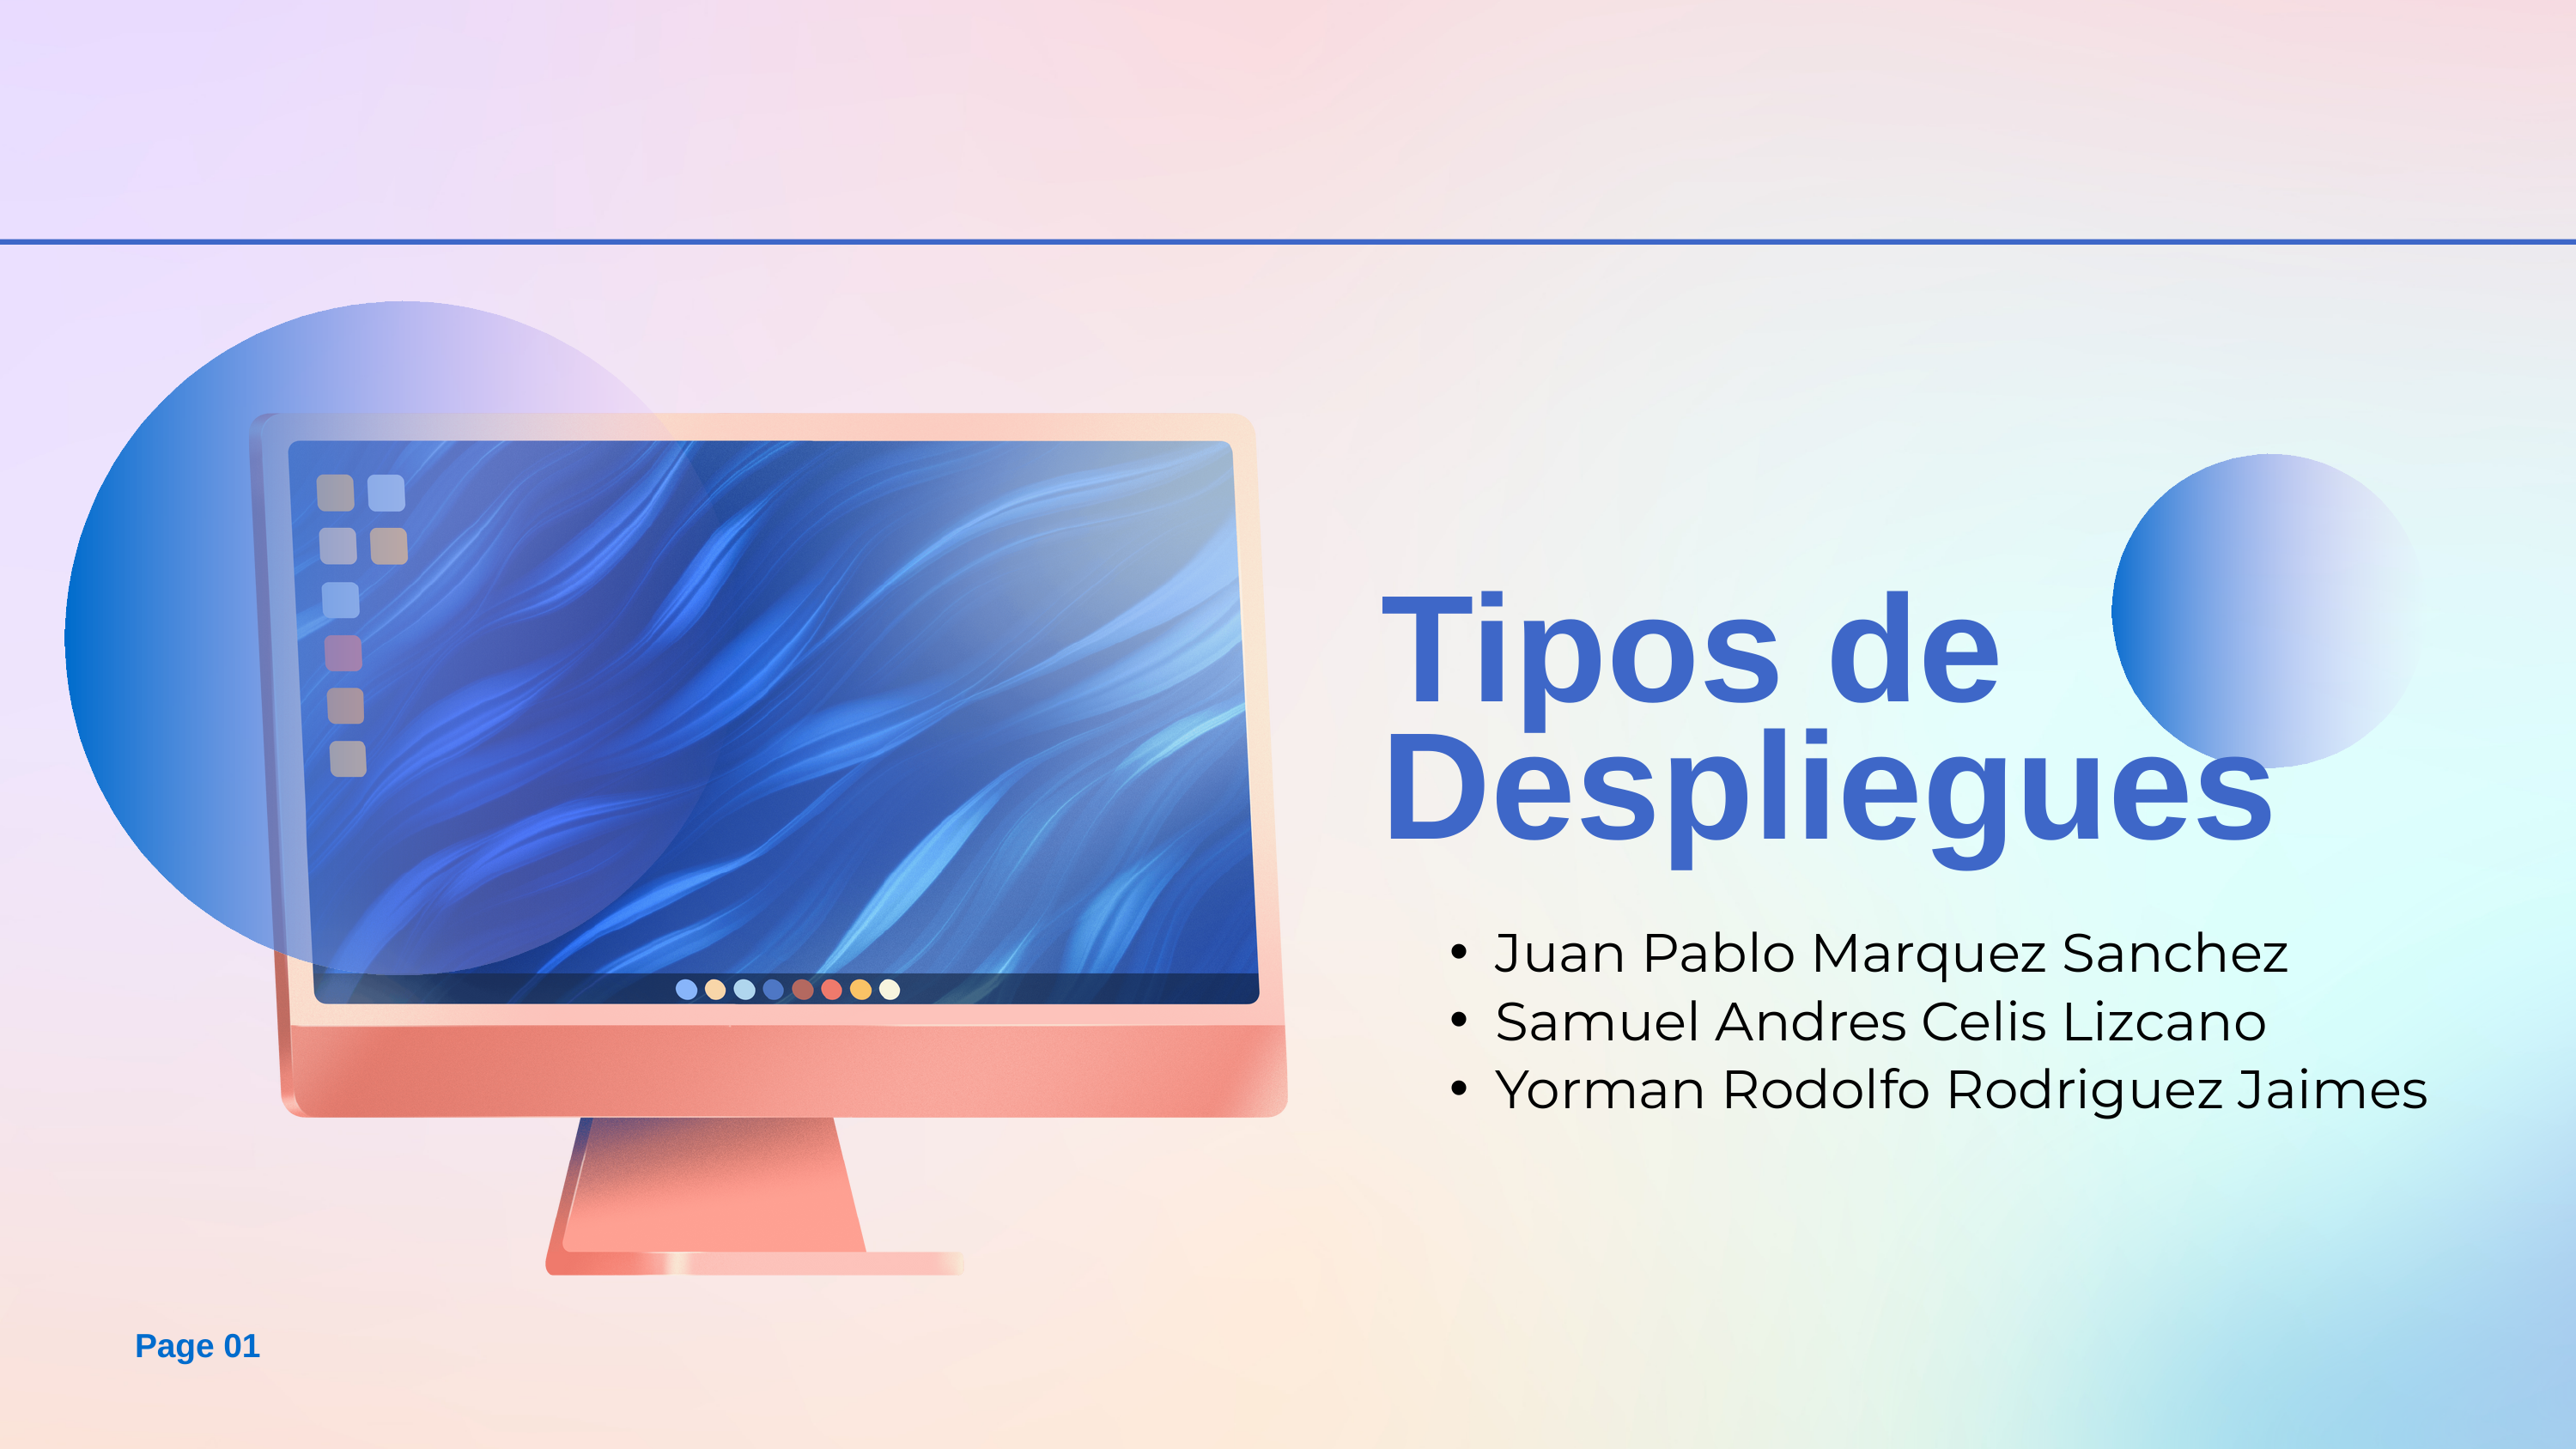

Tipos de
Despliegues

Juan Pablo Marquez Sanchez
Samuel Andres Celis Lizcano
Yorman Rodolfo Rodriguez Jaimes
Page 01